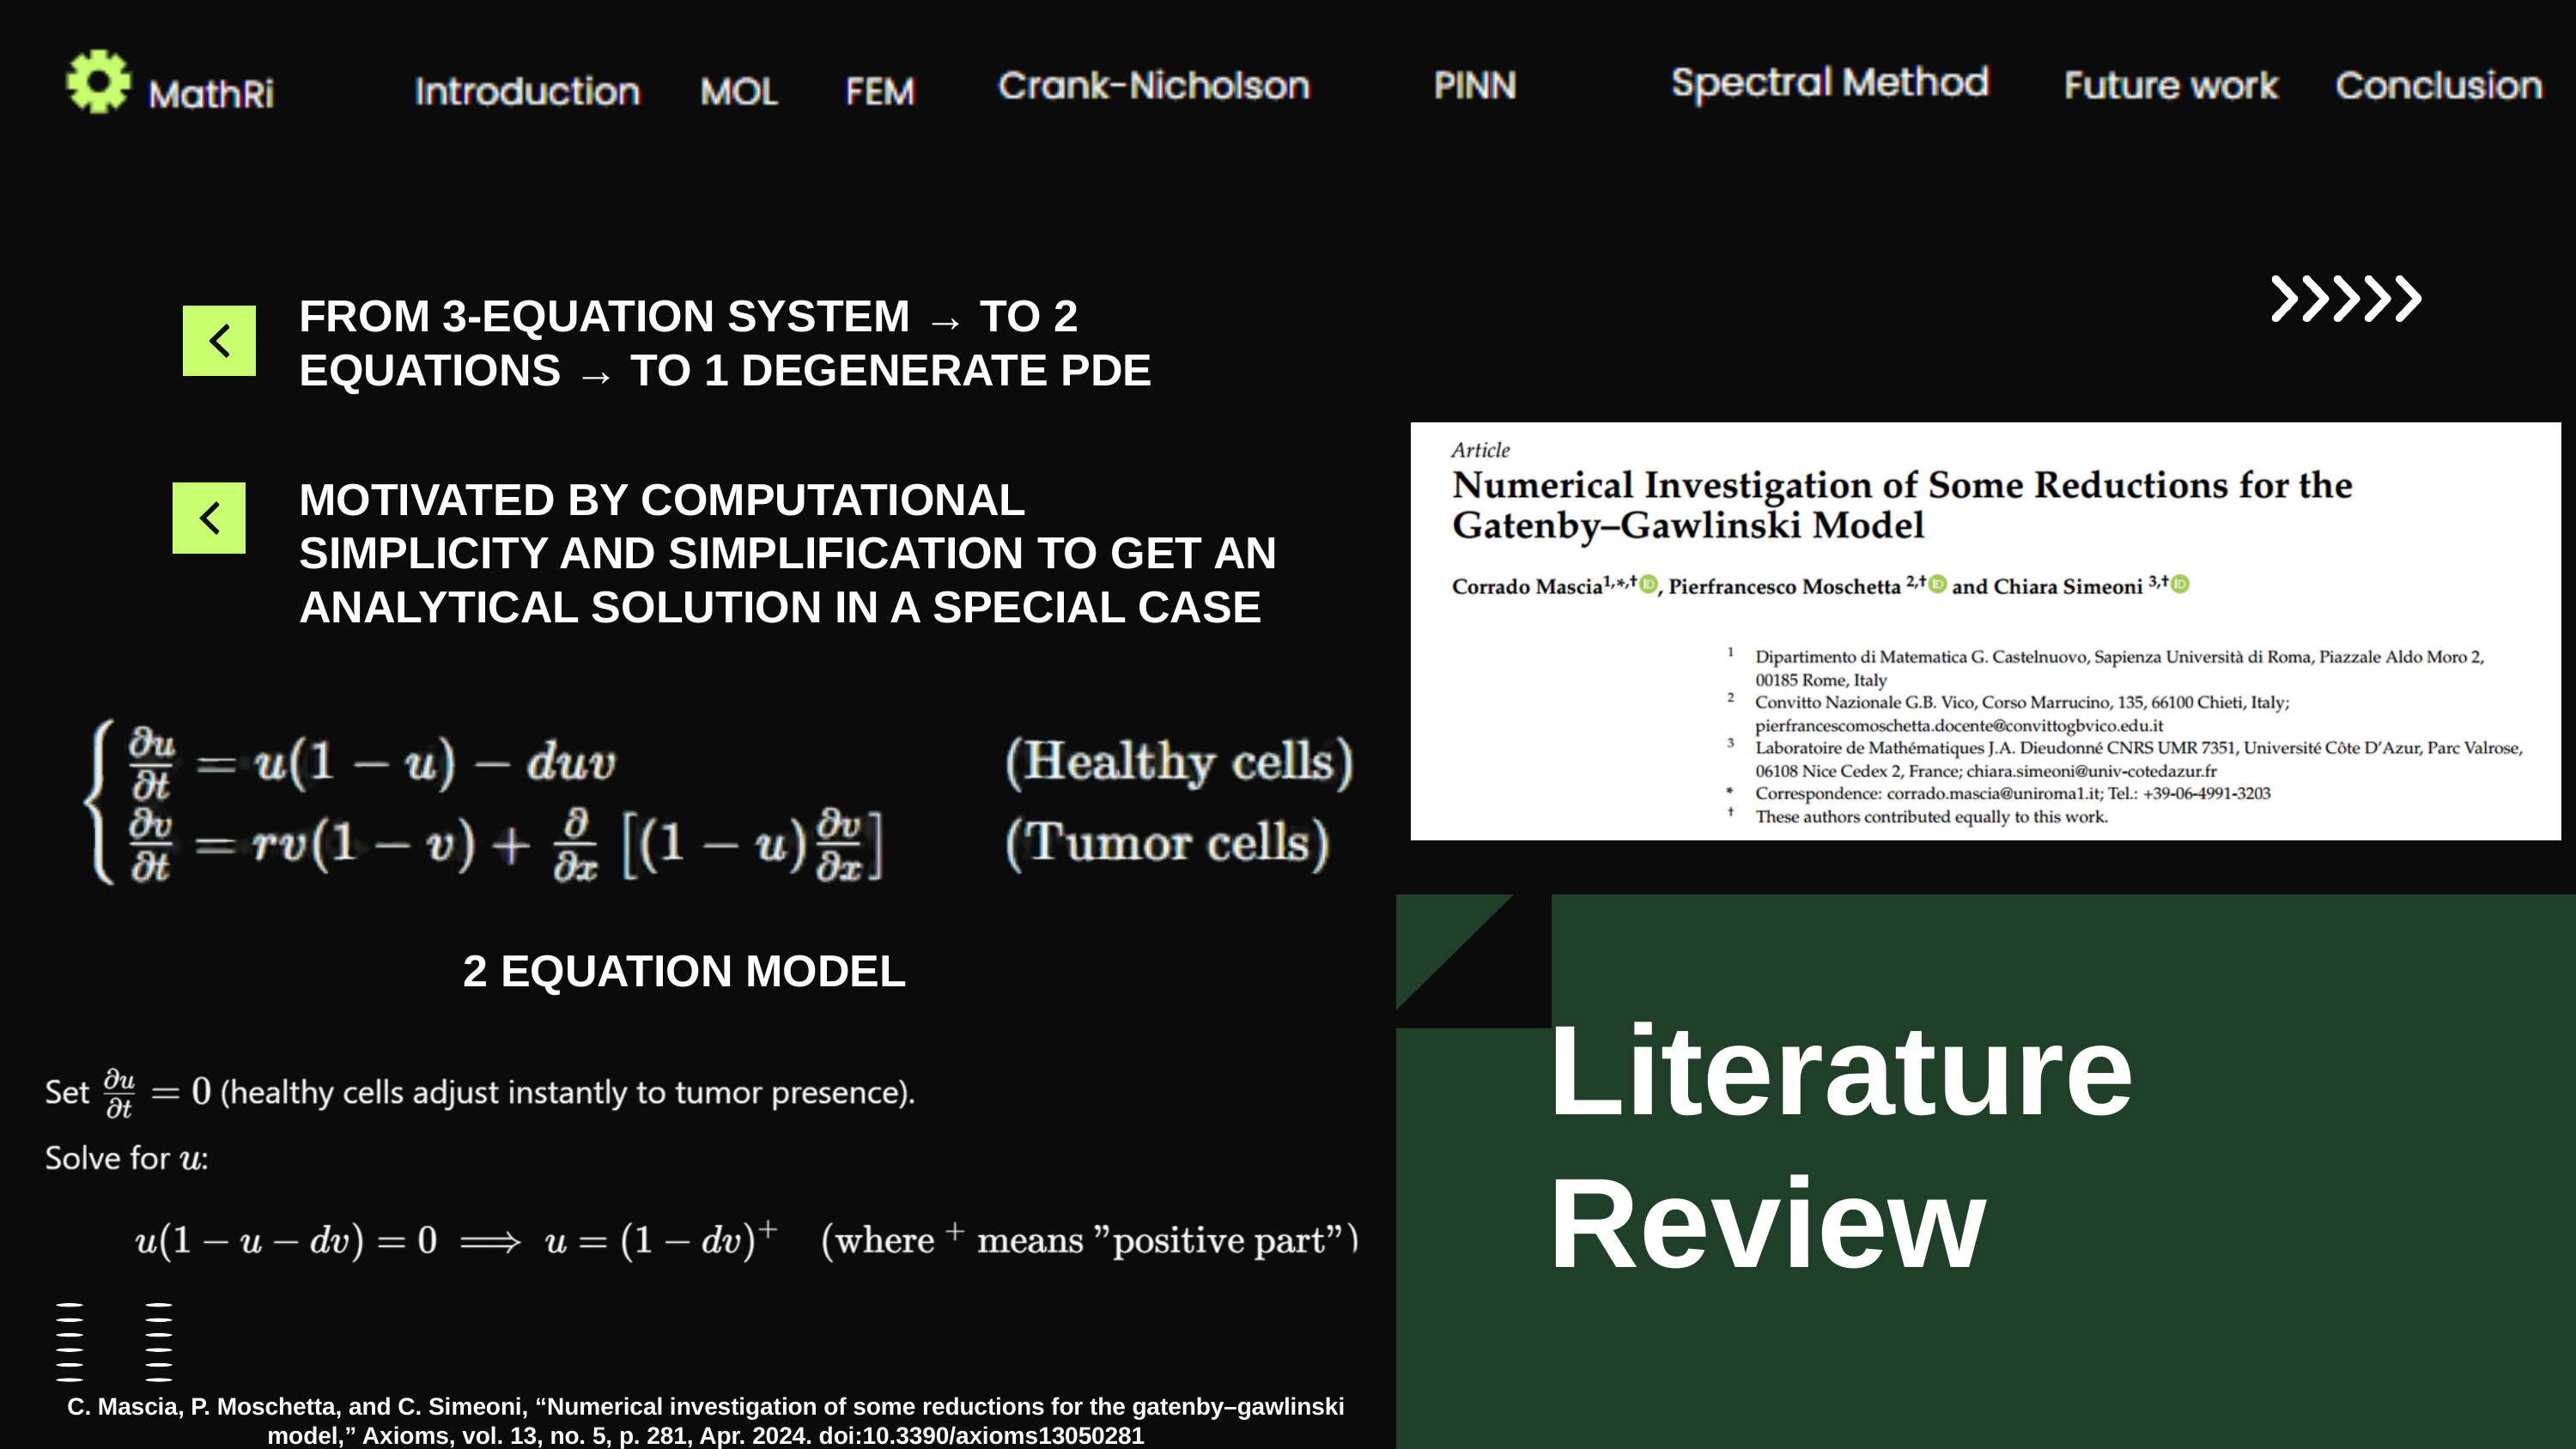

FROM 3-EQUATION SYSTEM → TO 2 EQUATIONS → TO 1 DEGENERATE PDE

MOTIVATED BY COMPUTATIONAL SIMPLICITY AND SIMPLIFICATION TO GET AN ANALYTICAL SOLUTION IN A SPECIAL CASE

2 EQUATION MODEL
Literature Review

C. Mascia, P. Moschetta, and C. Simeoni, “Numerical investigation of some reductions for the gatenby–gawlinski model,” Axioms, vol. 13, no. 5, p. 281, Apr. 2024. doi:10.3390/axioms13050281